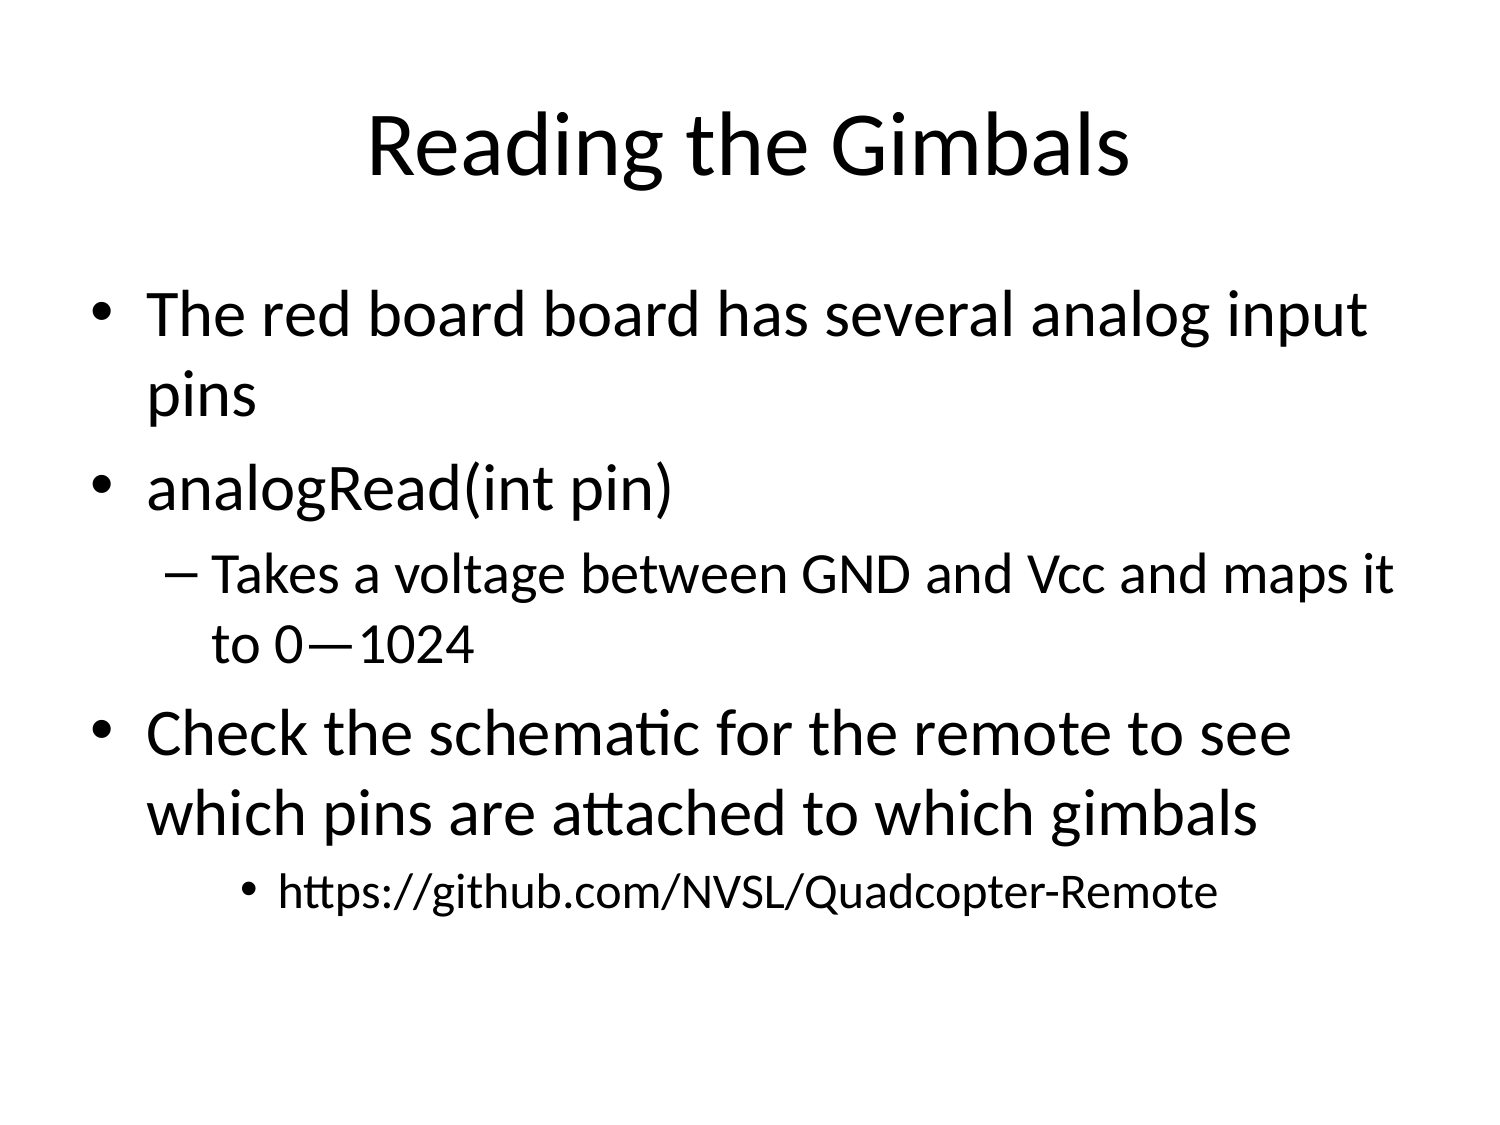

# Reading the Gimbals
The red board board has several analog input pins
analogRead(int pin)
Takes a voltage between GND and Vcc and maps it to 0—1024
Check the schematic for the remote to see which pins are attached to which gimbals
https://github.com/NVSL/Quadcopter-Remote